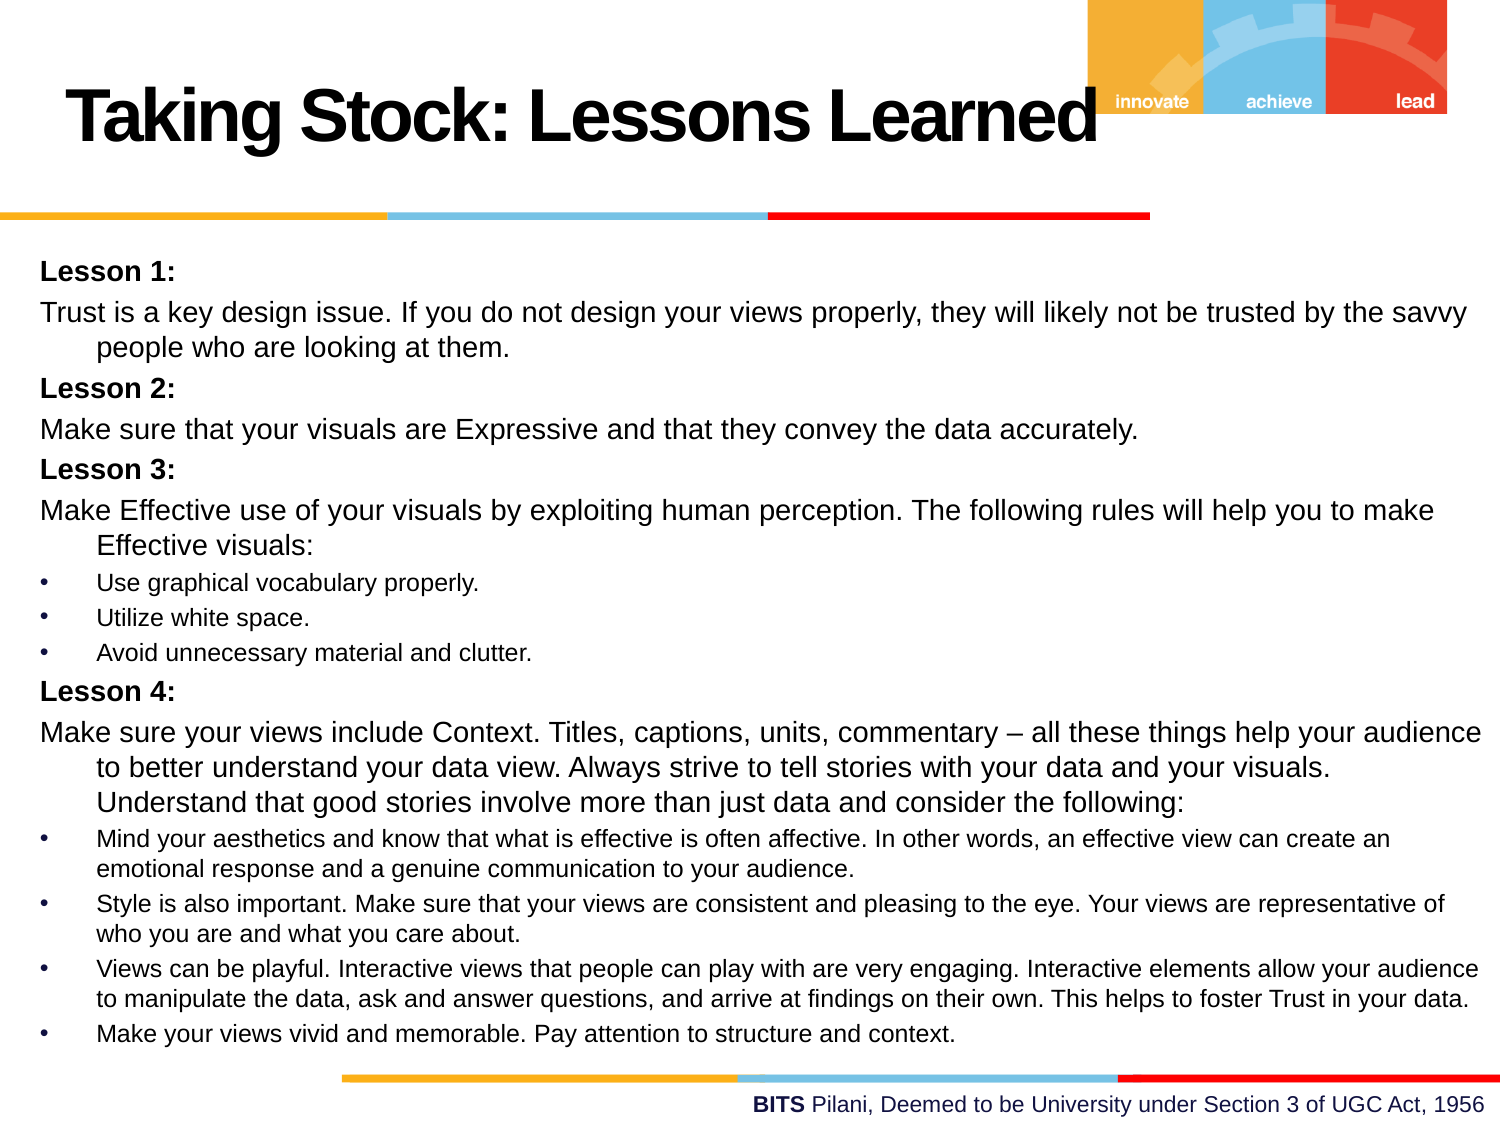

Taking Stock: Lessons Learned
Lesson 1:
Trust is a key design issue. If you do not design your views properly, they will likely not be trusted by the savvy people who are looking at them.
Lesson 2:
Make sure that your visuals are Expressive and that they convey the data accurately.
Lesson 3:
Make Effective use of your visuals by exploiting human perception. The following rules will help you to make Effective visuals:
Use graphical vocabulary properly.
Utilize white space.
Avoid unnecessary material and clutter.
Lesson 4:
Make sure your views include Context. Titles, captions, units, commentary – all these things help your audience to better understand your data view. Always strive to tell stories with your data and your visuals. Understand that good stories involve more than just data and consider the following:
Mind your aesthetics and know that what is effective is often affective. In other words, an effective view can create an emotional response and a genuine communication to your audience.
Style is also important. Make sure that your views are consistent and pleasing to the eye. Your views are representative of who you are and what you care about.
Views can be playful. Interactive views that people can play with are very engaging. Interactive elements allow your audience to manipulate the data, ask and answer questions, and arrive at findings on their own. This helps to foster Trust in your data.
Make your views vivid and memorable. Pay attention to structure and context.